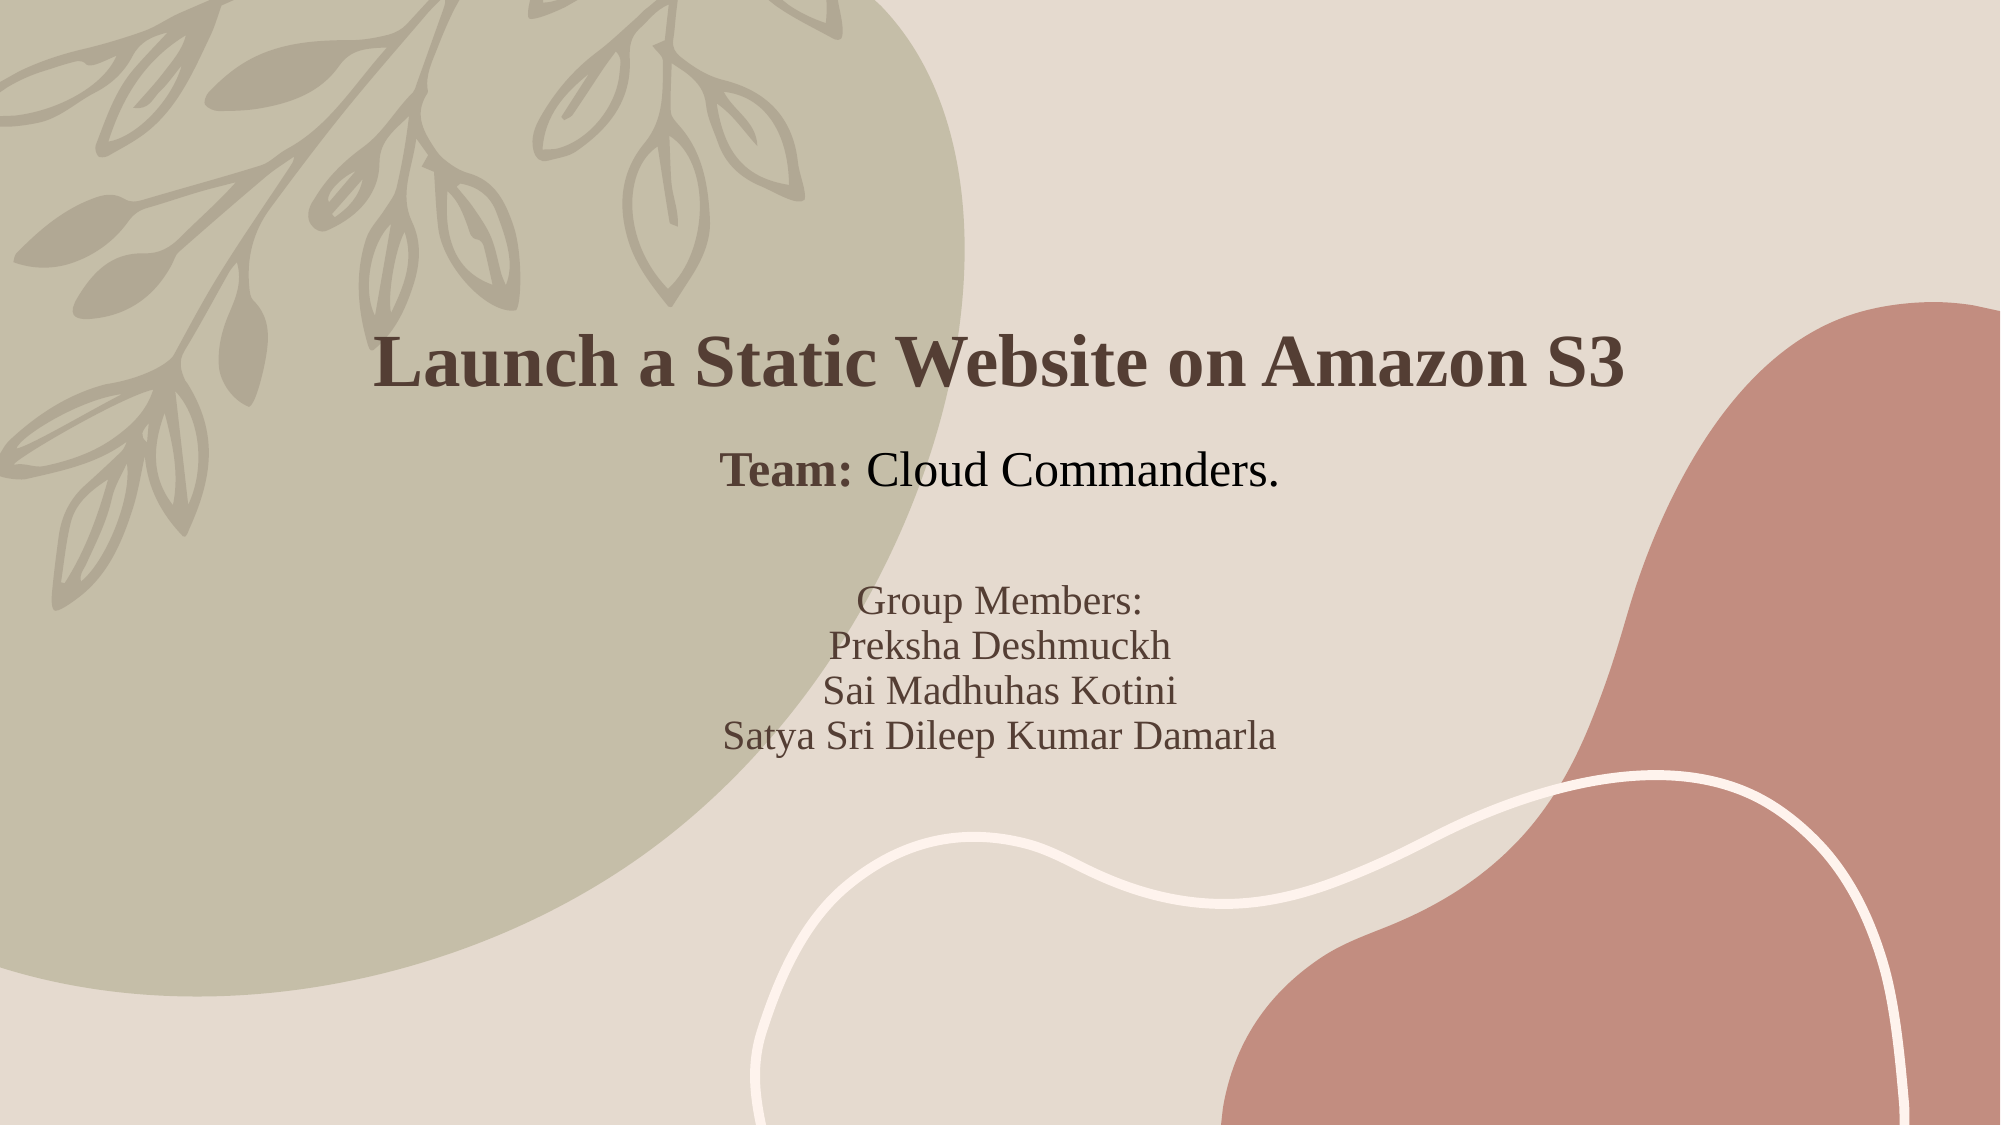

# Launch a Static Website on Amazon S3 Team: Cloud Commanders. Group Members: Preksha Deshmuckh Sai Madhuhas Kotini Satya Sri Dileep Kumar Damarla